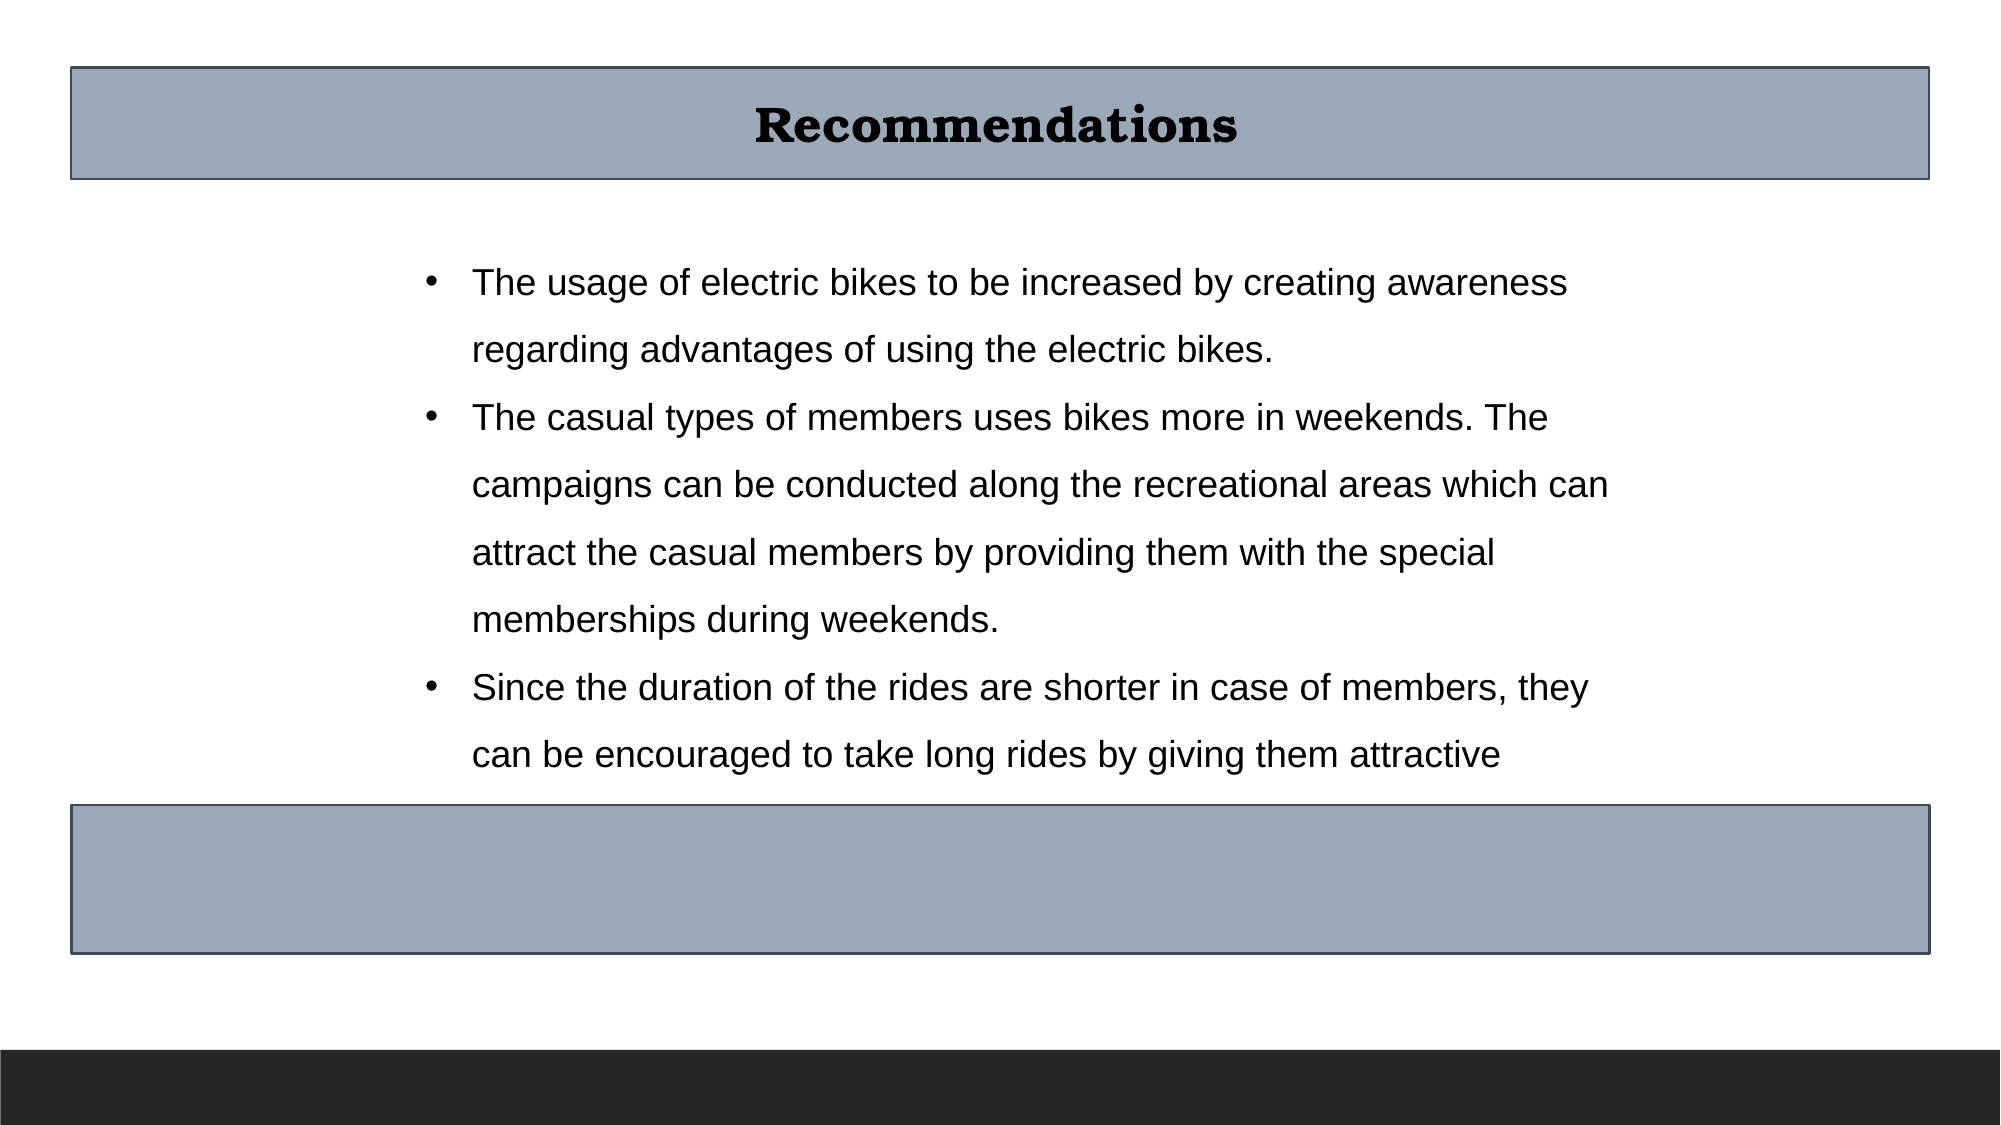

Recommendations
The usage of electric bikes to be increased by creating awareness regarding advantages of using the electric bikes.
The casual types of members uses bikes more in weekends. The campaigns can be conducted along the recreational areas which can attract the casual members by providing them with the special memberships during weekends.
Since the duration of the rides are shorter in case of members, they can be encouraged to take long rides by giving them attractive discounts.